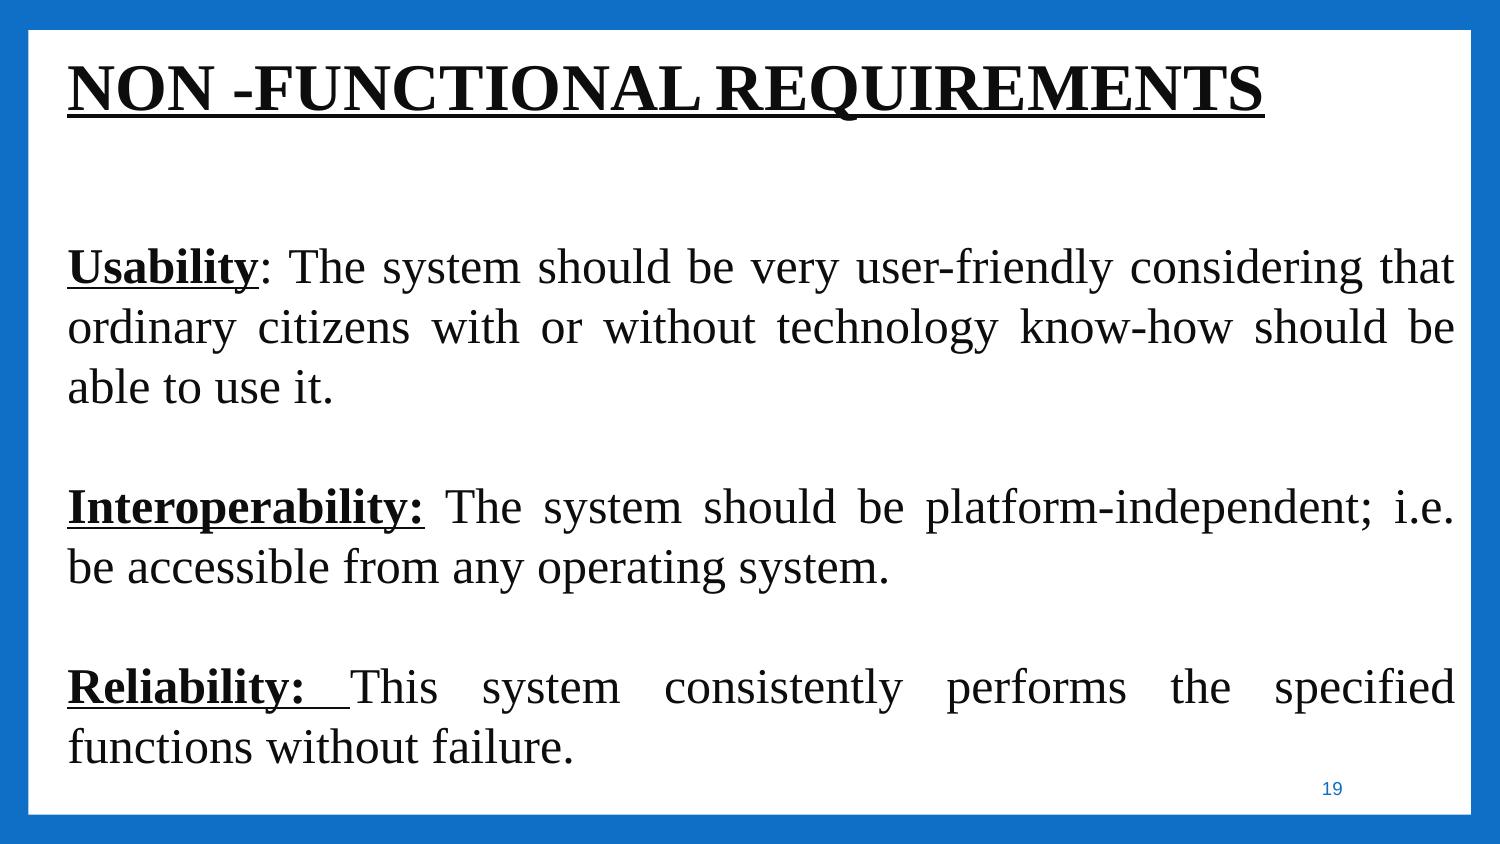

NON -FUNCTIONAL REQUIREMENTS
Usability: The system should be very user-friendly considering that ordinary citizens with or without technology know-how should be able to use it.

Interoperability: The system should be platform-independent; i.e. be accessible from any operating system.

Reliability: This system consistently performs the specified functions without failure.

19